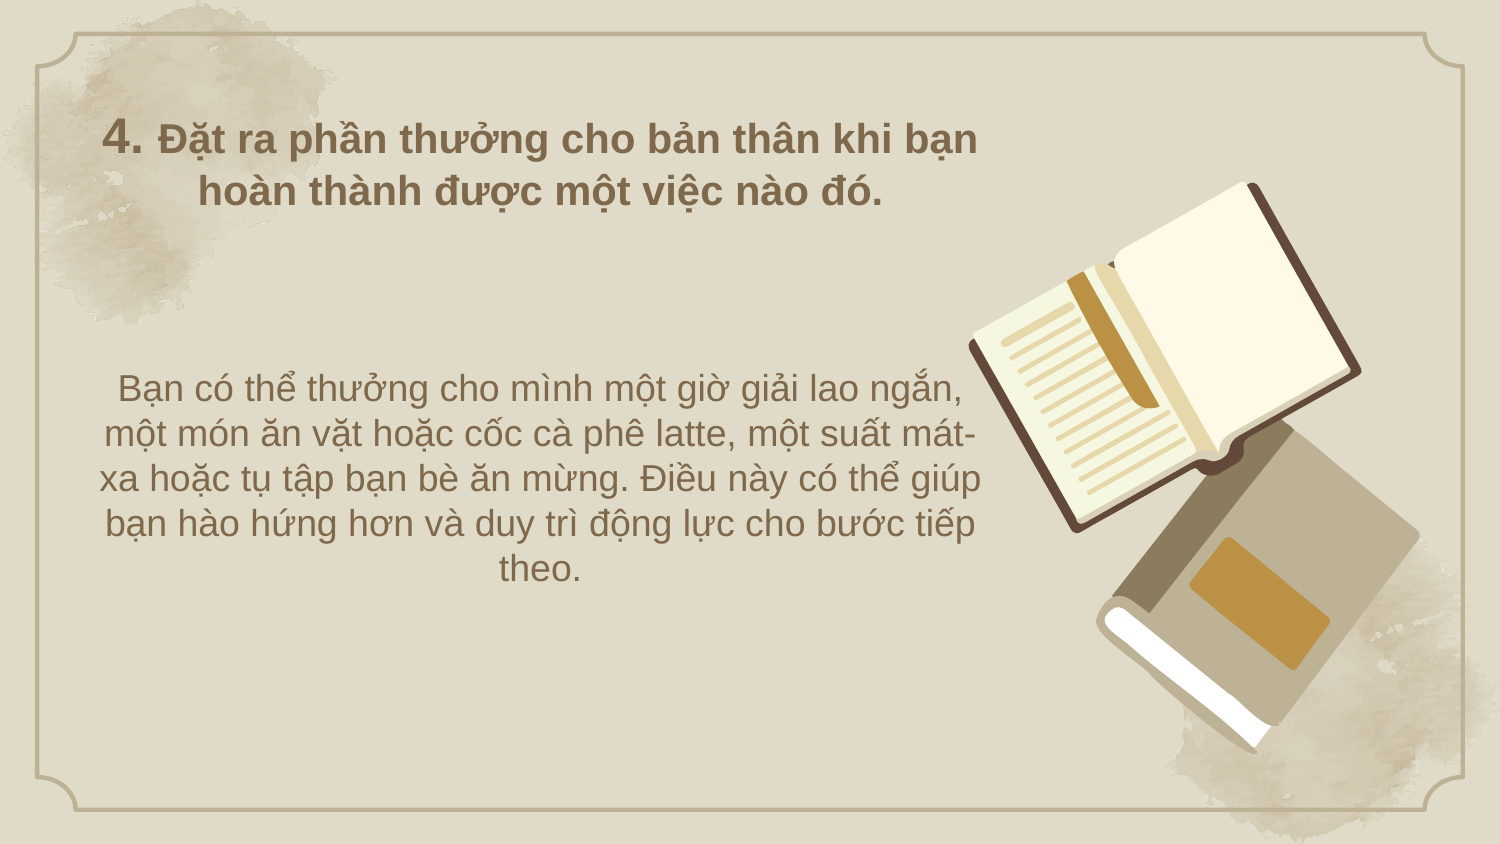

# 4. Đặt ra phần thưởng cho bản thân khi bạn hoàn thành được một việc nào đó. Bạn có thể thưởng cho mình một giờ giải lao ngắn, một món ăn vặt hoặc cốc cà phê latte, một suất mát-xa hoặc tụ tập bạn bè ăn mừng. Điều này có thể giúp bạn hào hứng hơn và duy trì động lực cho bước tiếp theo.